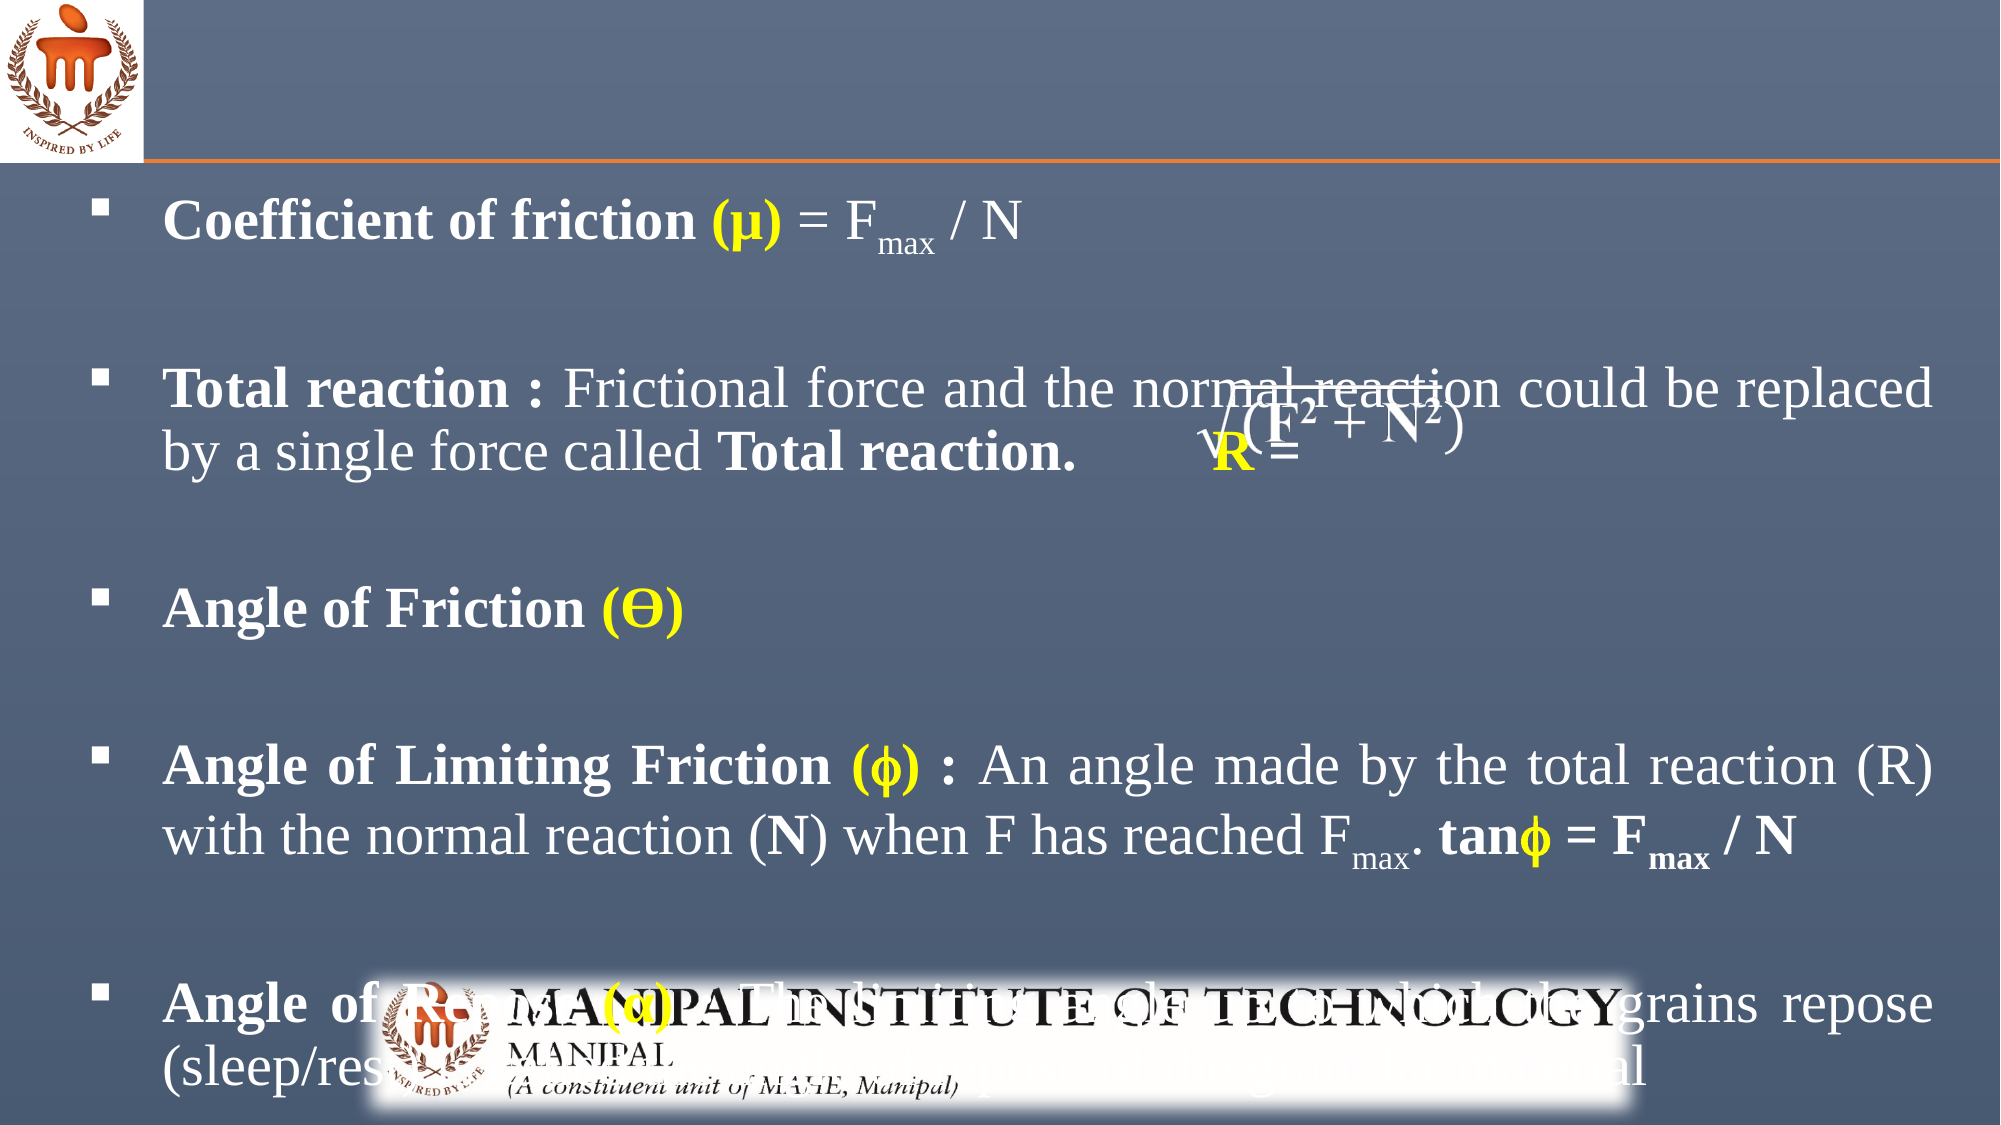

Coefficient of friction (μ) = Fmax / N

Total reaction : Frictional force and the normal reaction could be replaced by a single force called Total reaction.	R =

Angle of Friction (Ɵ)

Angle of Limiting Friction (φ) : An angle made by the total reaction (R) with the normal reaction (N) when F has reached Fmax. tanφ = Fmax / N

Angle of Repose (α) : The limiting angle up to which the grains repose (sleep/rest) is called the angle of repose of the granular material